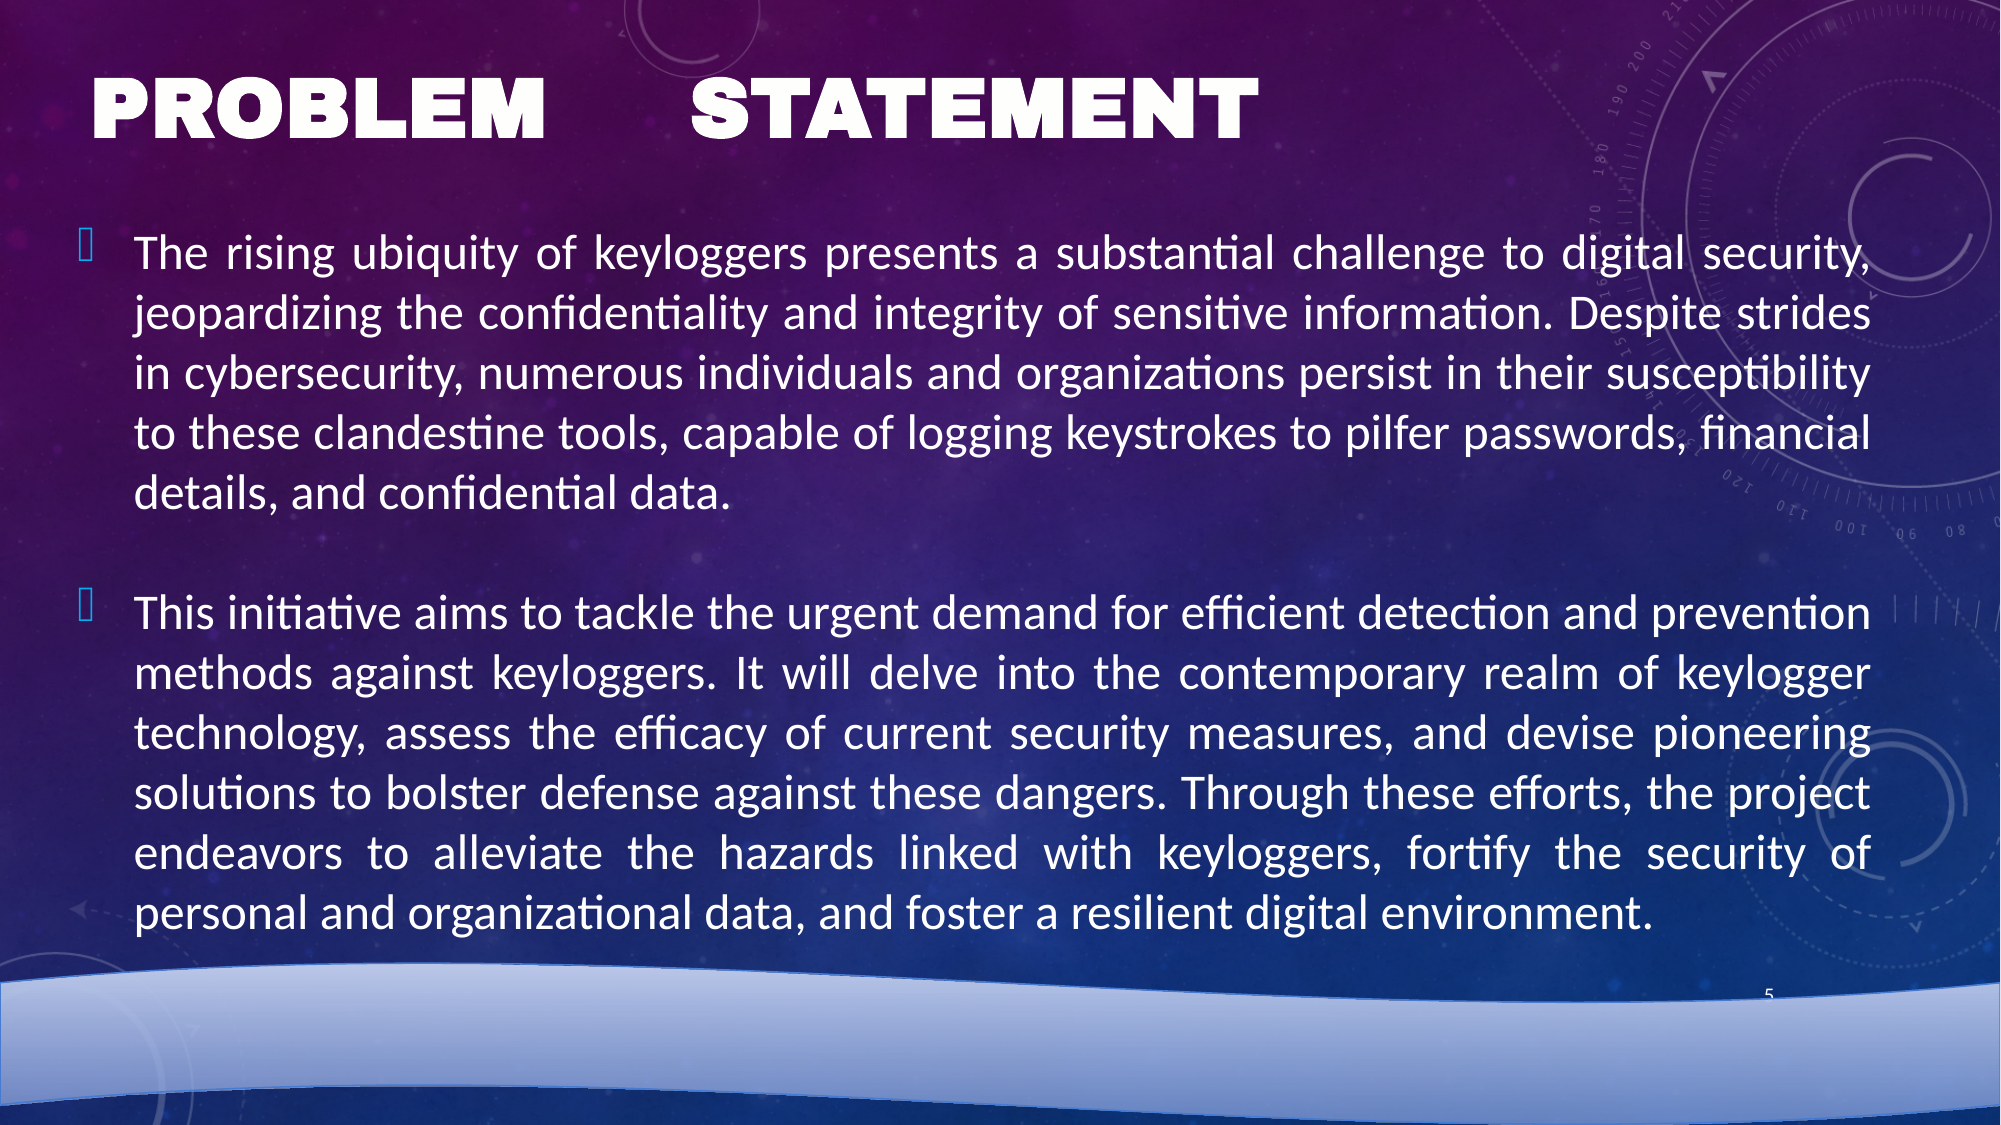

# PROBLEM	STATEMENT
The rising ubiquity of keyloggers presents a substantial challenge to digital security, jeopardizing the confidentiality and integrity of sensitive information. Despite strides in cybersecurity, numerous individuals and organizations persist in their susceptibility to these clandestine tools, capable of logging keystrokes to pilfer passwords, financial details, and confidential data.

This initiative aims to tackle the urgent demand for efficient detection and prevention methods against keyloggers. It will delve into the contemporary realm of keylogger technology, assess the efficacy of current security measures, and devise pioneering solutions to bolster defense against these dangers. Through these efforts, the project endeavors to alleviate the hazards linked with keyloggers, fortify the security of personal and organizational data, and foster a resilient digital environment.

5